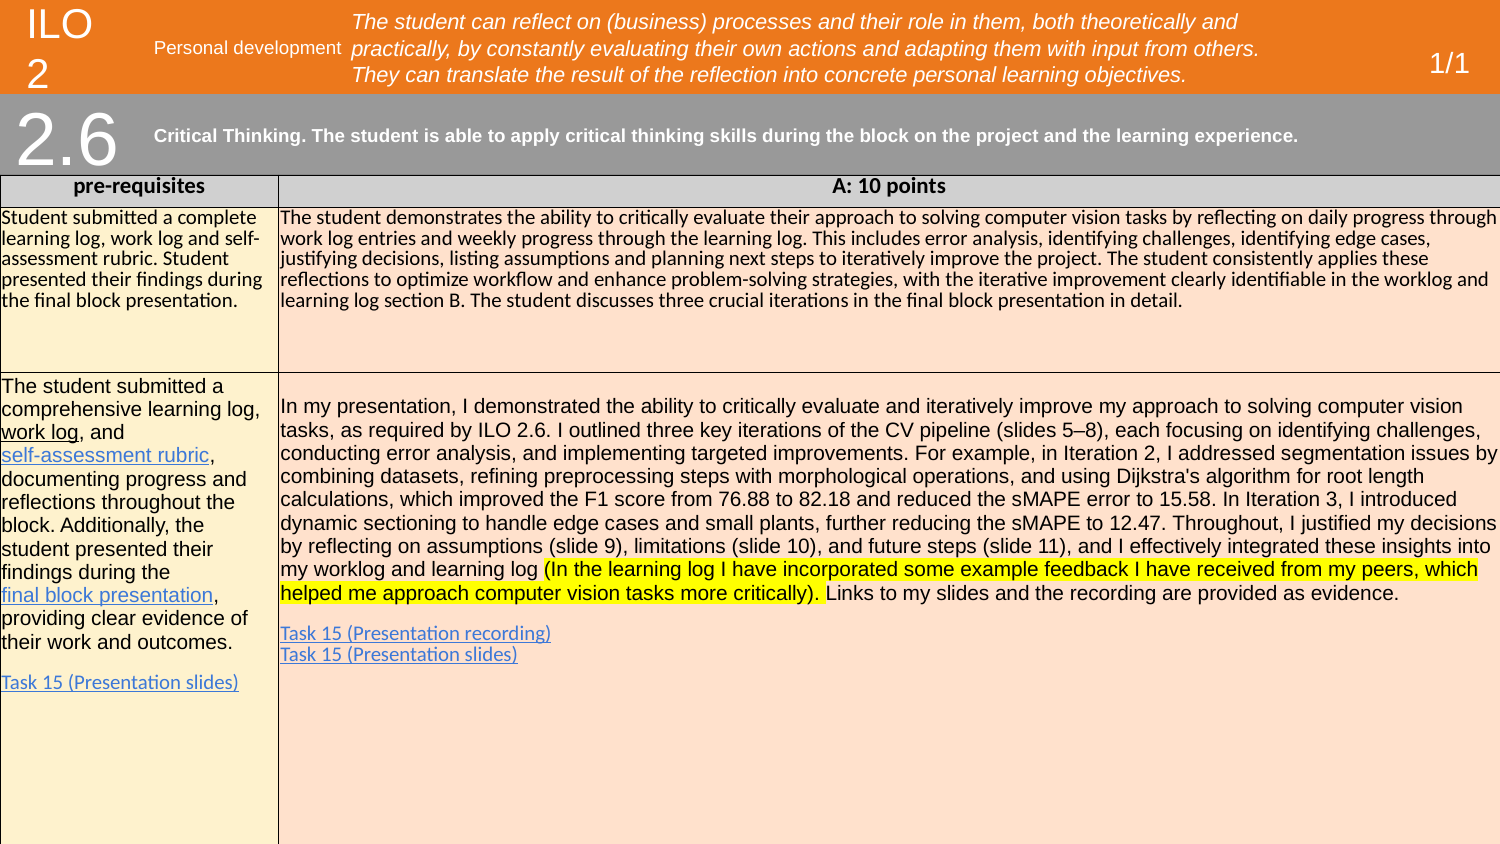

# ILO 2
Personal development
The student can reflect on (business) processes and their role in them, both theoretically and practically, by constantly evaluating their own actions and adapting them with input from others. They can translate the result of the reflection into concrete personal learning objectives.
1/1
2.6
Critical Thinking. The student is able to apply critical thinking skills during the block on the project and the learning experience.
| pre-requisites | A: 10 points |
| --- | --- |
| Student submitted a complete learning log, work log and self-assessment rubric. Student presented their findings during the final block presentation. | The student demonstrates the ability to critically evaluate their approach to solving computer vision tasks by reflecting on daily progress through work log entries and weekly progress through the learning log. This includes error analysis, identifying challenges, identifying edge cases, justifying decisions, listing assumptions and planning next steps to iteratively improve the project. The student consistently applies these reflections to optimize workflow and enhance problem-solving strategies, with the iterative improvement clearly identifiable in the worklog and learning log section B. The student discusses three crucial iterations in the final block presentation in detail. |
| The student submitted a comprehensive learning log, work log, and self-assessment rubric, documenting progress and reflections throughout the block. Additionally, the student presented their findings during the final block presentation, providing clear evidence of their work and outcomes. Task 15 (Presentation slides) | In my presentation, I demonstrated the ability to critically evaluate and iteratively improve my approach to solving computer vision tasks, as required by ILO 2.6. I outlined three key iterations of the CV pipeline (slides 5–8), each focusing on identifying challenges, conducting error analysis, and implementing targeted improvements. For example, in Iteration 2, I addressed segmentation issues by combining datasets, refining preprocessing steps with morphological operations, and using Dijkstra's algorithm for root length calculations, which improved the F1 score from 76.88 to 82.18 and reduced the sMAPE error to 15.58. In Iteration 3, I introduced dynamic sectioning to handle edge cases and small plants, further reducing the sMAPE to 12.47. Throughout, I justified my decisions by reflecting on assumptions (slide 9), limitations (slide 10), and future steps (slide 11), and I effectively integrated these insights into my worklog and learning log (In the learning log I have incorporated some example feedback I have received from my peers, which helped me approach computer vision tasks more critically). Links to my slides and the recording are provided as evidence. Task 15 (Presentation recording) Task 15 (Presentation slides) |